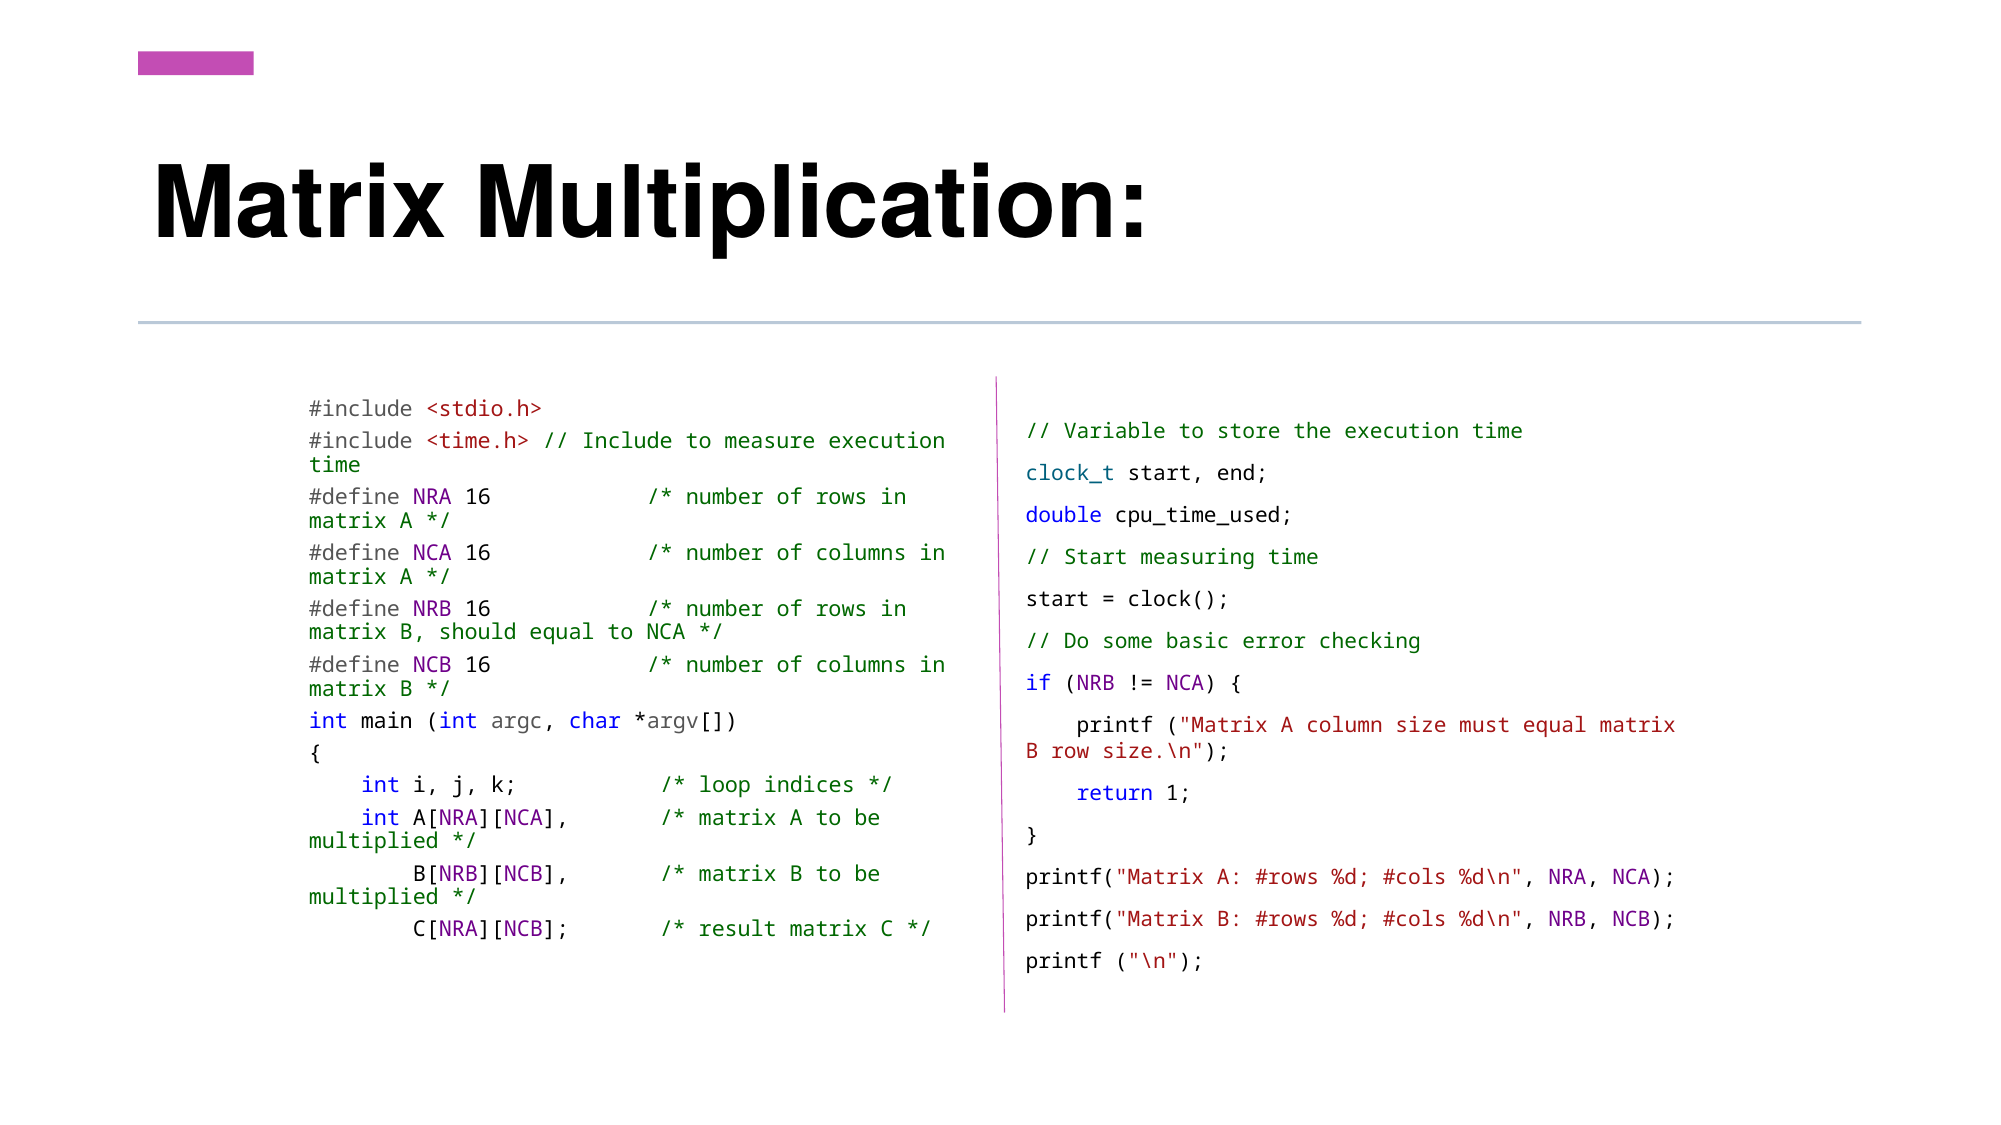

# Matrix Multiplication:

#include <stdio.h>
#include <time.h> // Include to measure execution time
#define NRA 16            /* number of rows in matrix A */
#define NCA 16            /* number of columns in matrix A */
#define NRB 16            /* number of rows in matrix B, should equal to NCA */
#define NCB 16            /* number of columns in matrix B */
int main (int argc, char *argv[])
{
    int i, j, k;           /* loop indices */
    int A[NRA][NCA],       /* matrix A to be multiplied */
        B[NRB][NCB],       /* matrix B to be multiplied */
        C[NRA][NCB];       /* result matrix C */
// Variable to store the execution time
clock_t start, end;
double cpu_time_used;
// Start measuring time
start = clock();
// Do some basic error checking
if (NRB != NCA) {
    printf ("Matrix A column size must equal matrix B row size.\n");
    return 1;
}
printf("Matrix A: #rows %d; #cols %d\n", NRA, NCA);
printf("Matrix B: #rows %d; #cols %d\n", NRB, NCB);
printf ("\n");